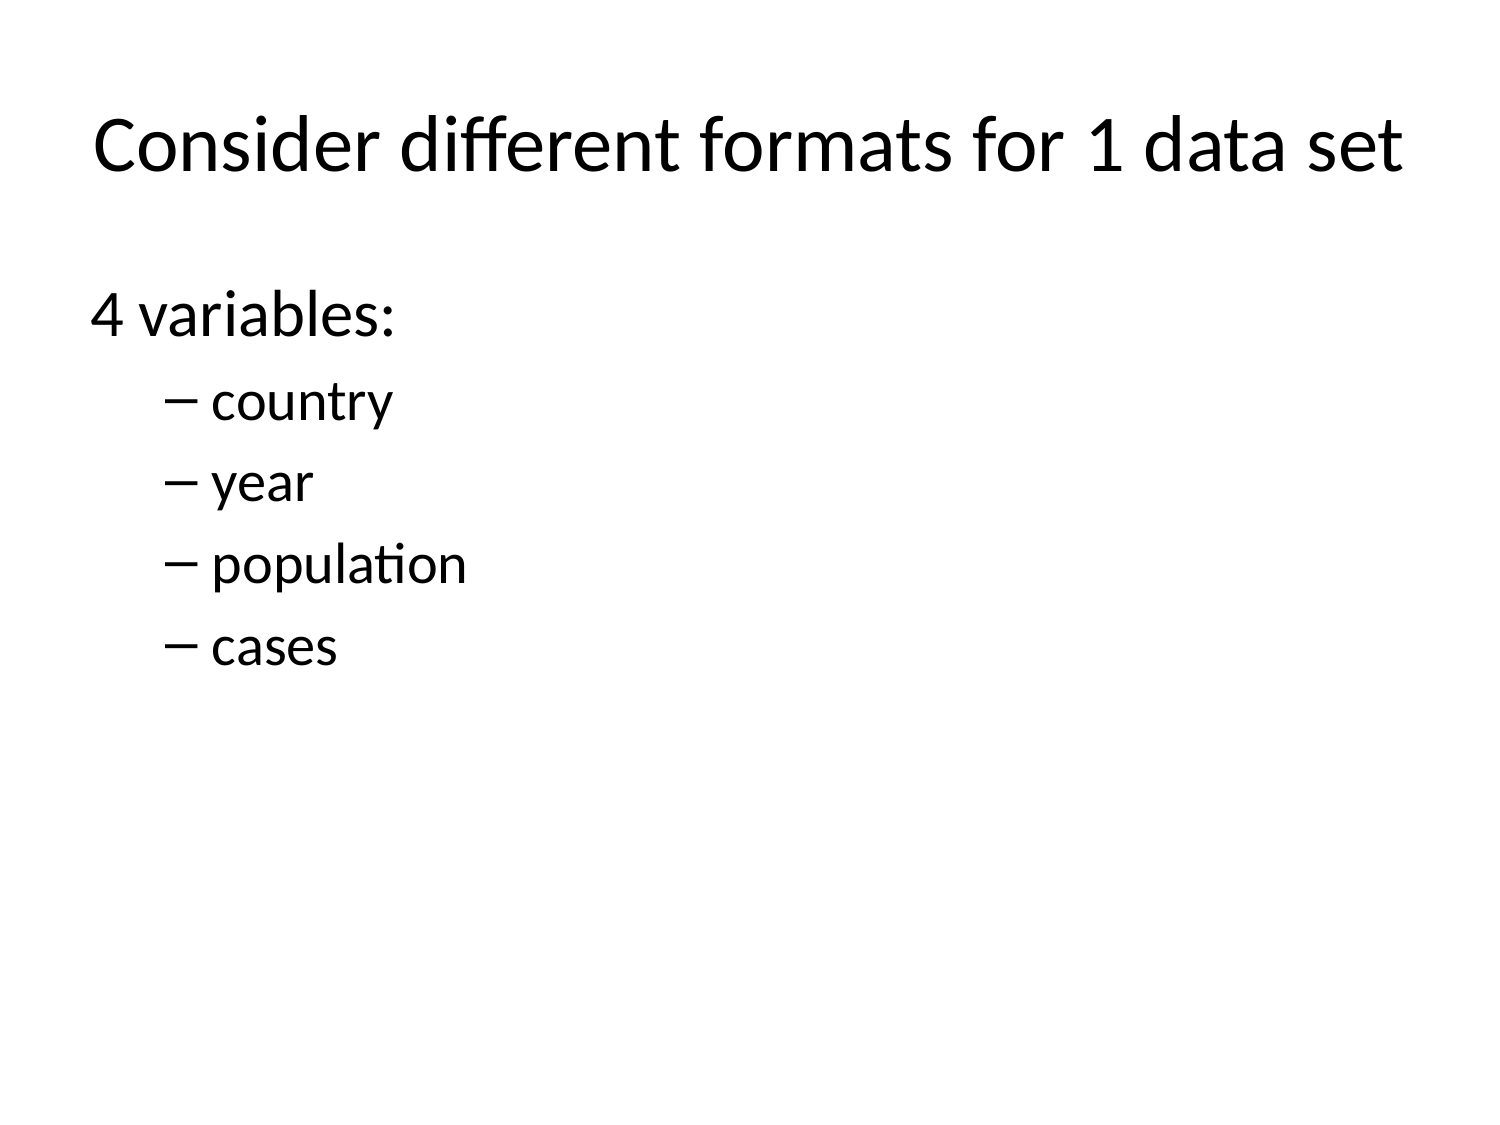

# Consider different formats for 1 data set
4 variables:
country
year
population
cases